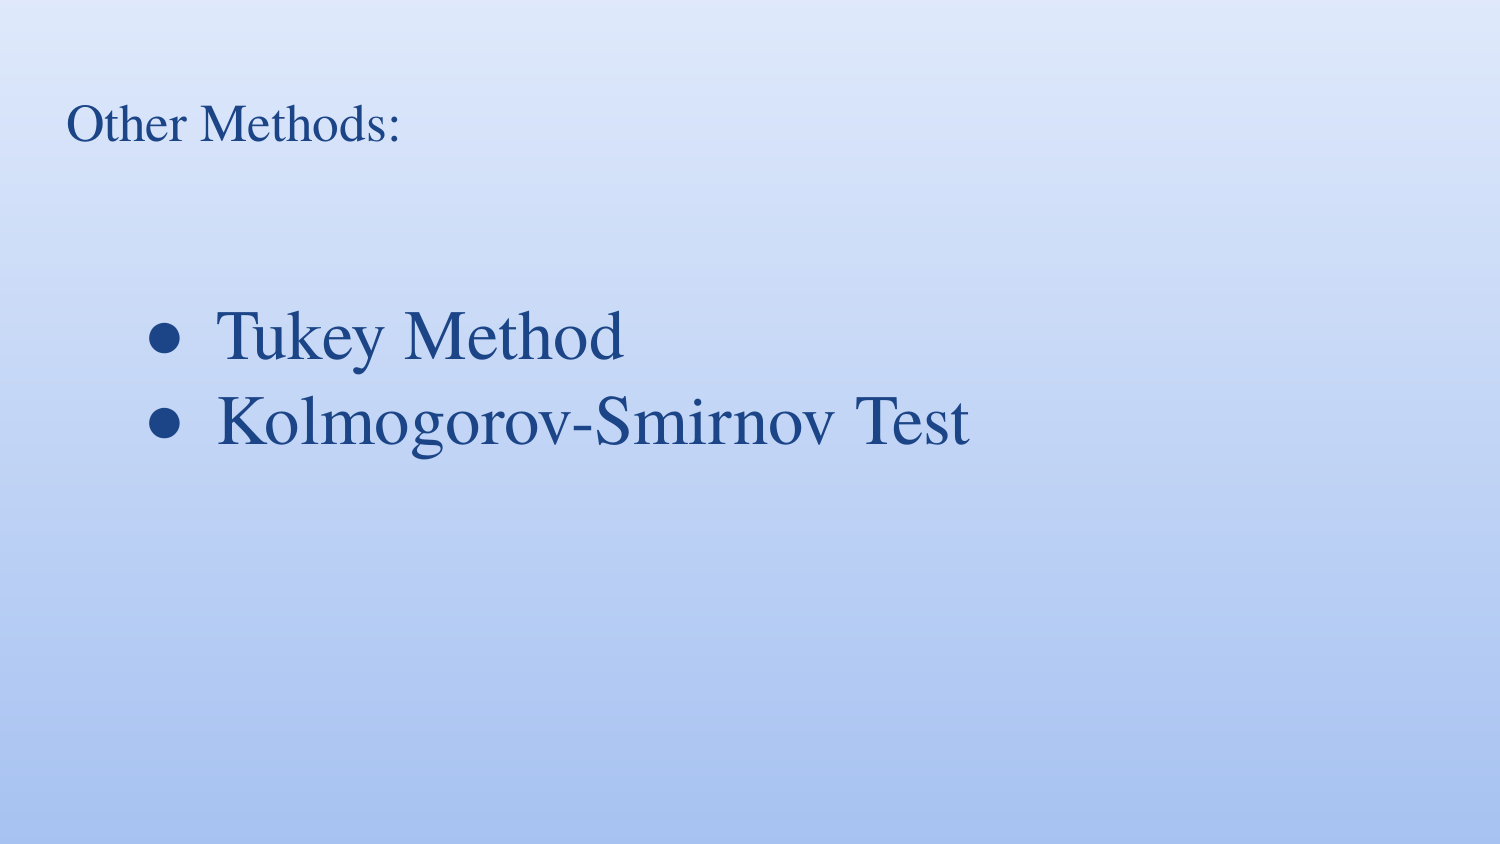

# Other Methods:

Tukey Method
Kolmogorov-Smirnov Test